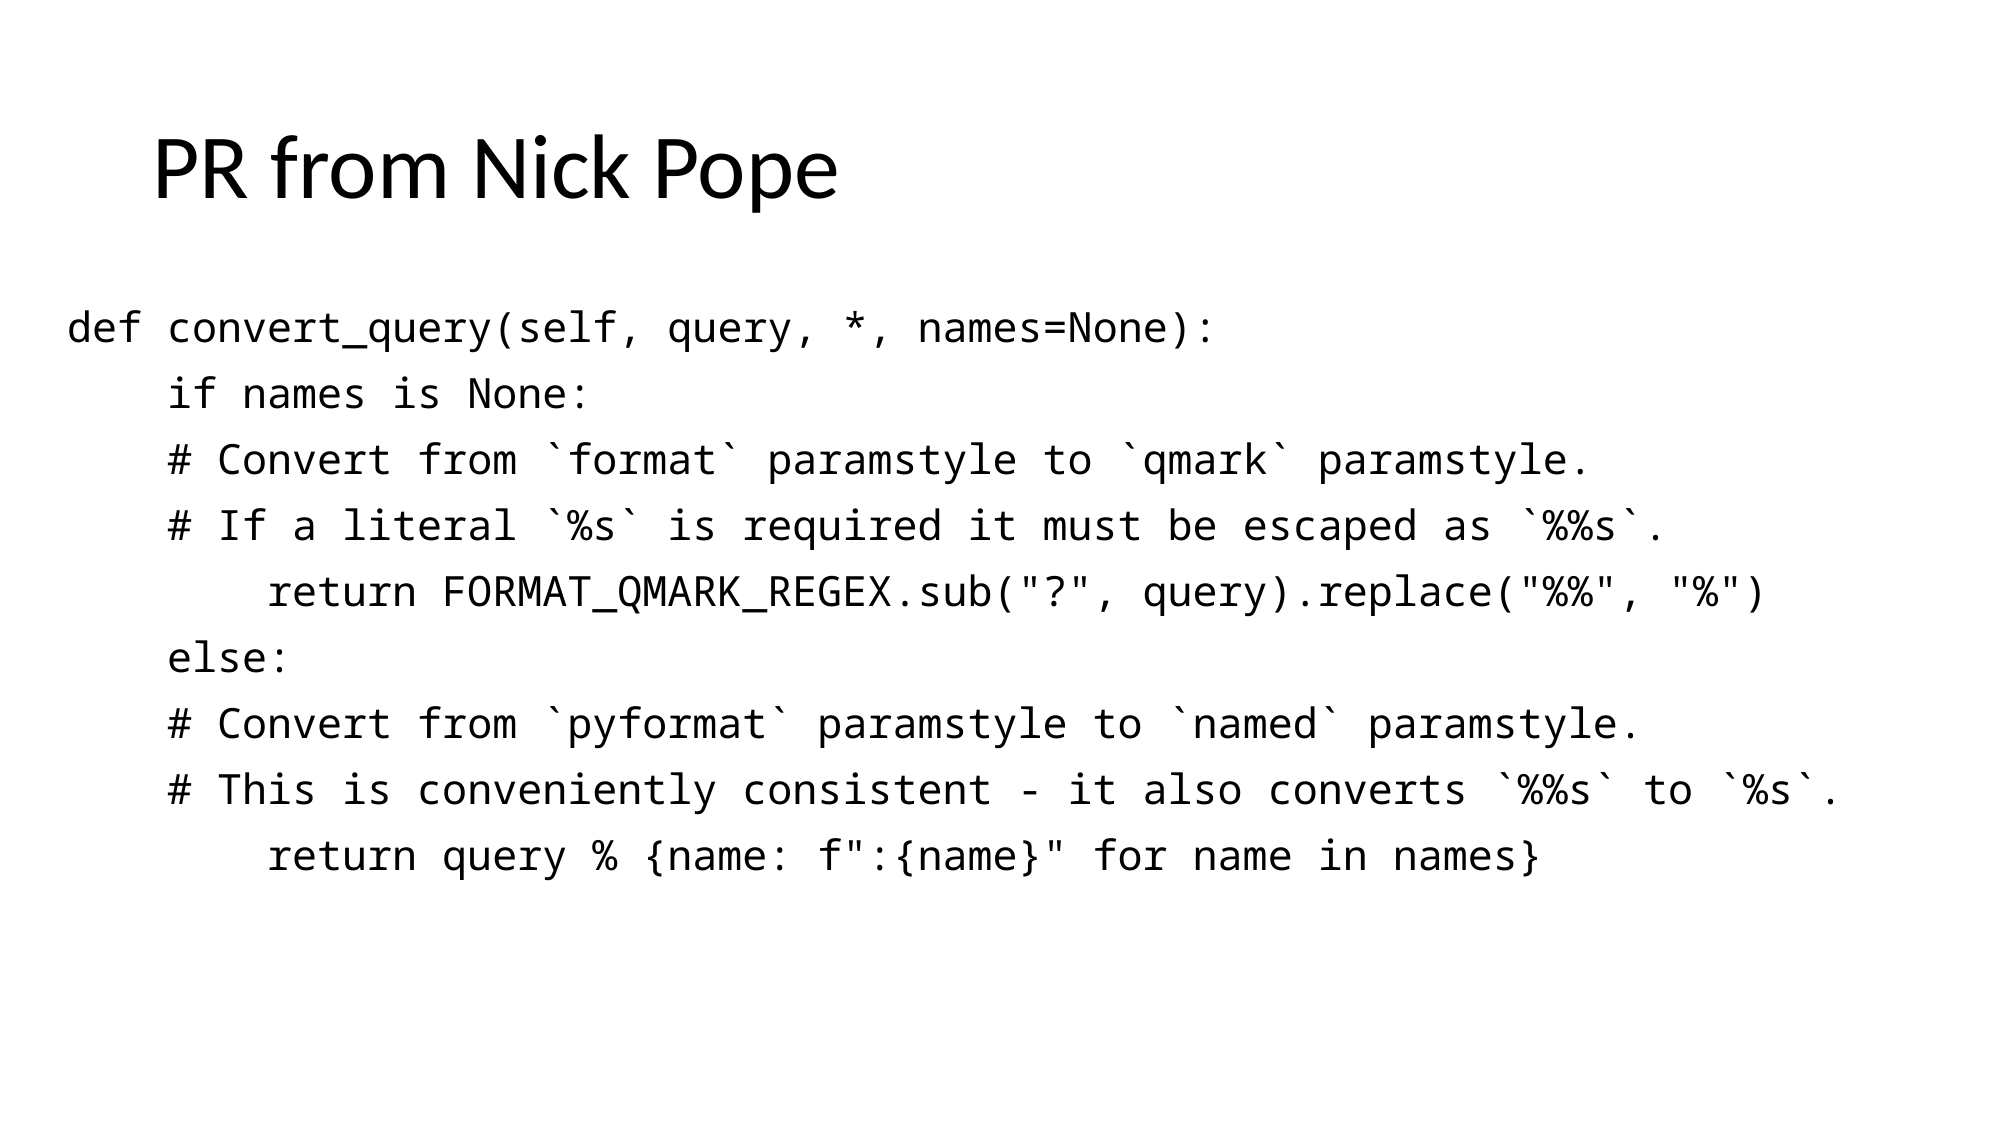

# PR from Nick Pope
def convert_query(self, query, *, names=None):
    if names is None:
    # Convert from `format` paramstyle to `qmark` paramstyle.
    # If a literal `%s` is required it must be escaped as `%%s`.
        return FORMAT_QMARK_REGEX.sub("?", query).replace("%%", "%")
    else:
    # Convert from `pyformat` paramstyle to `named` paramstyle.
    # This is conveniently consistent - it also converts `%%s` to `%s`.
        return query % {name: f":{name}" for name in names}